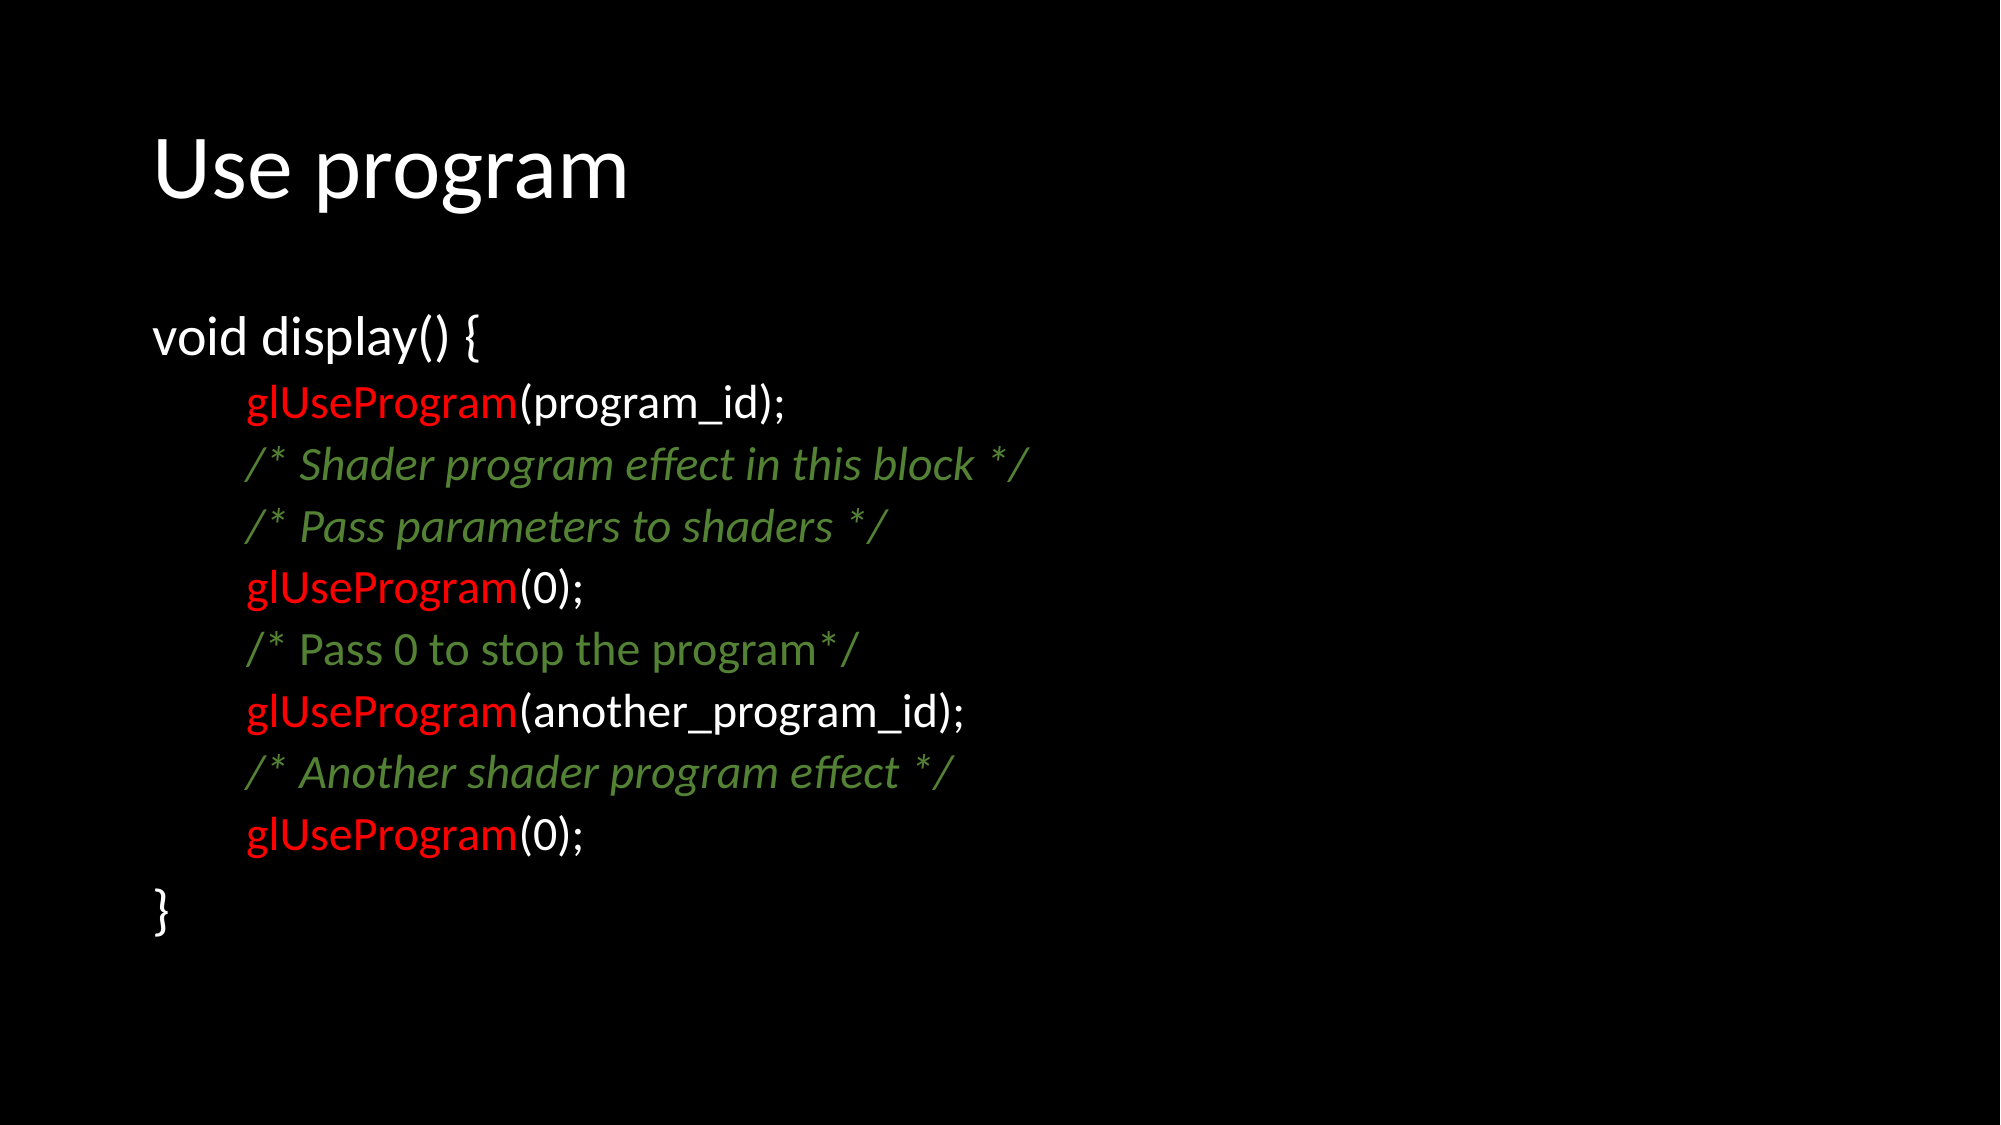

# Use program
void display() {
  glUseProgram(program_id);
  /* Shader program effect in this block */
  /* Pass parameters to shaders */
  glUseProgram(0);
  /* Pass 0 to stop the program*/
  glUseProgram(another_program_id);
  /* Another shader program effect */
  glUseProgram(0);
}